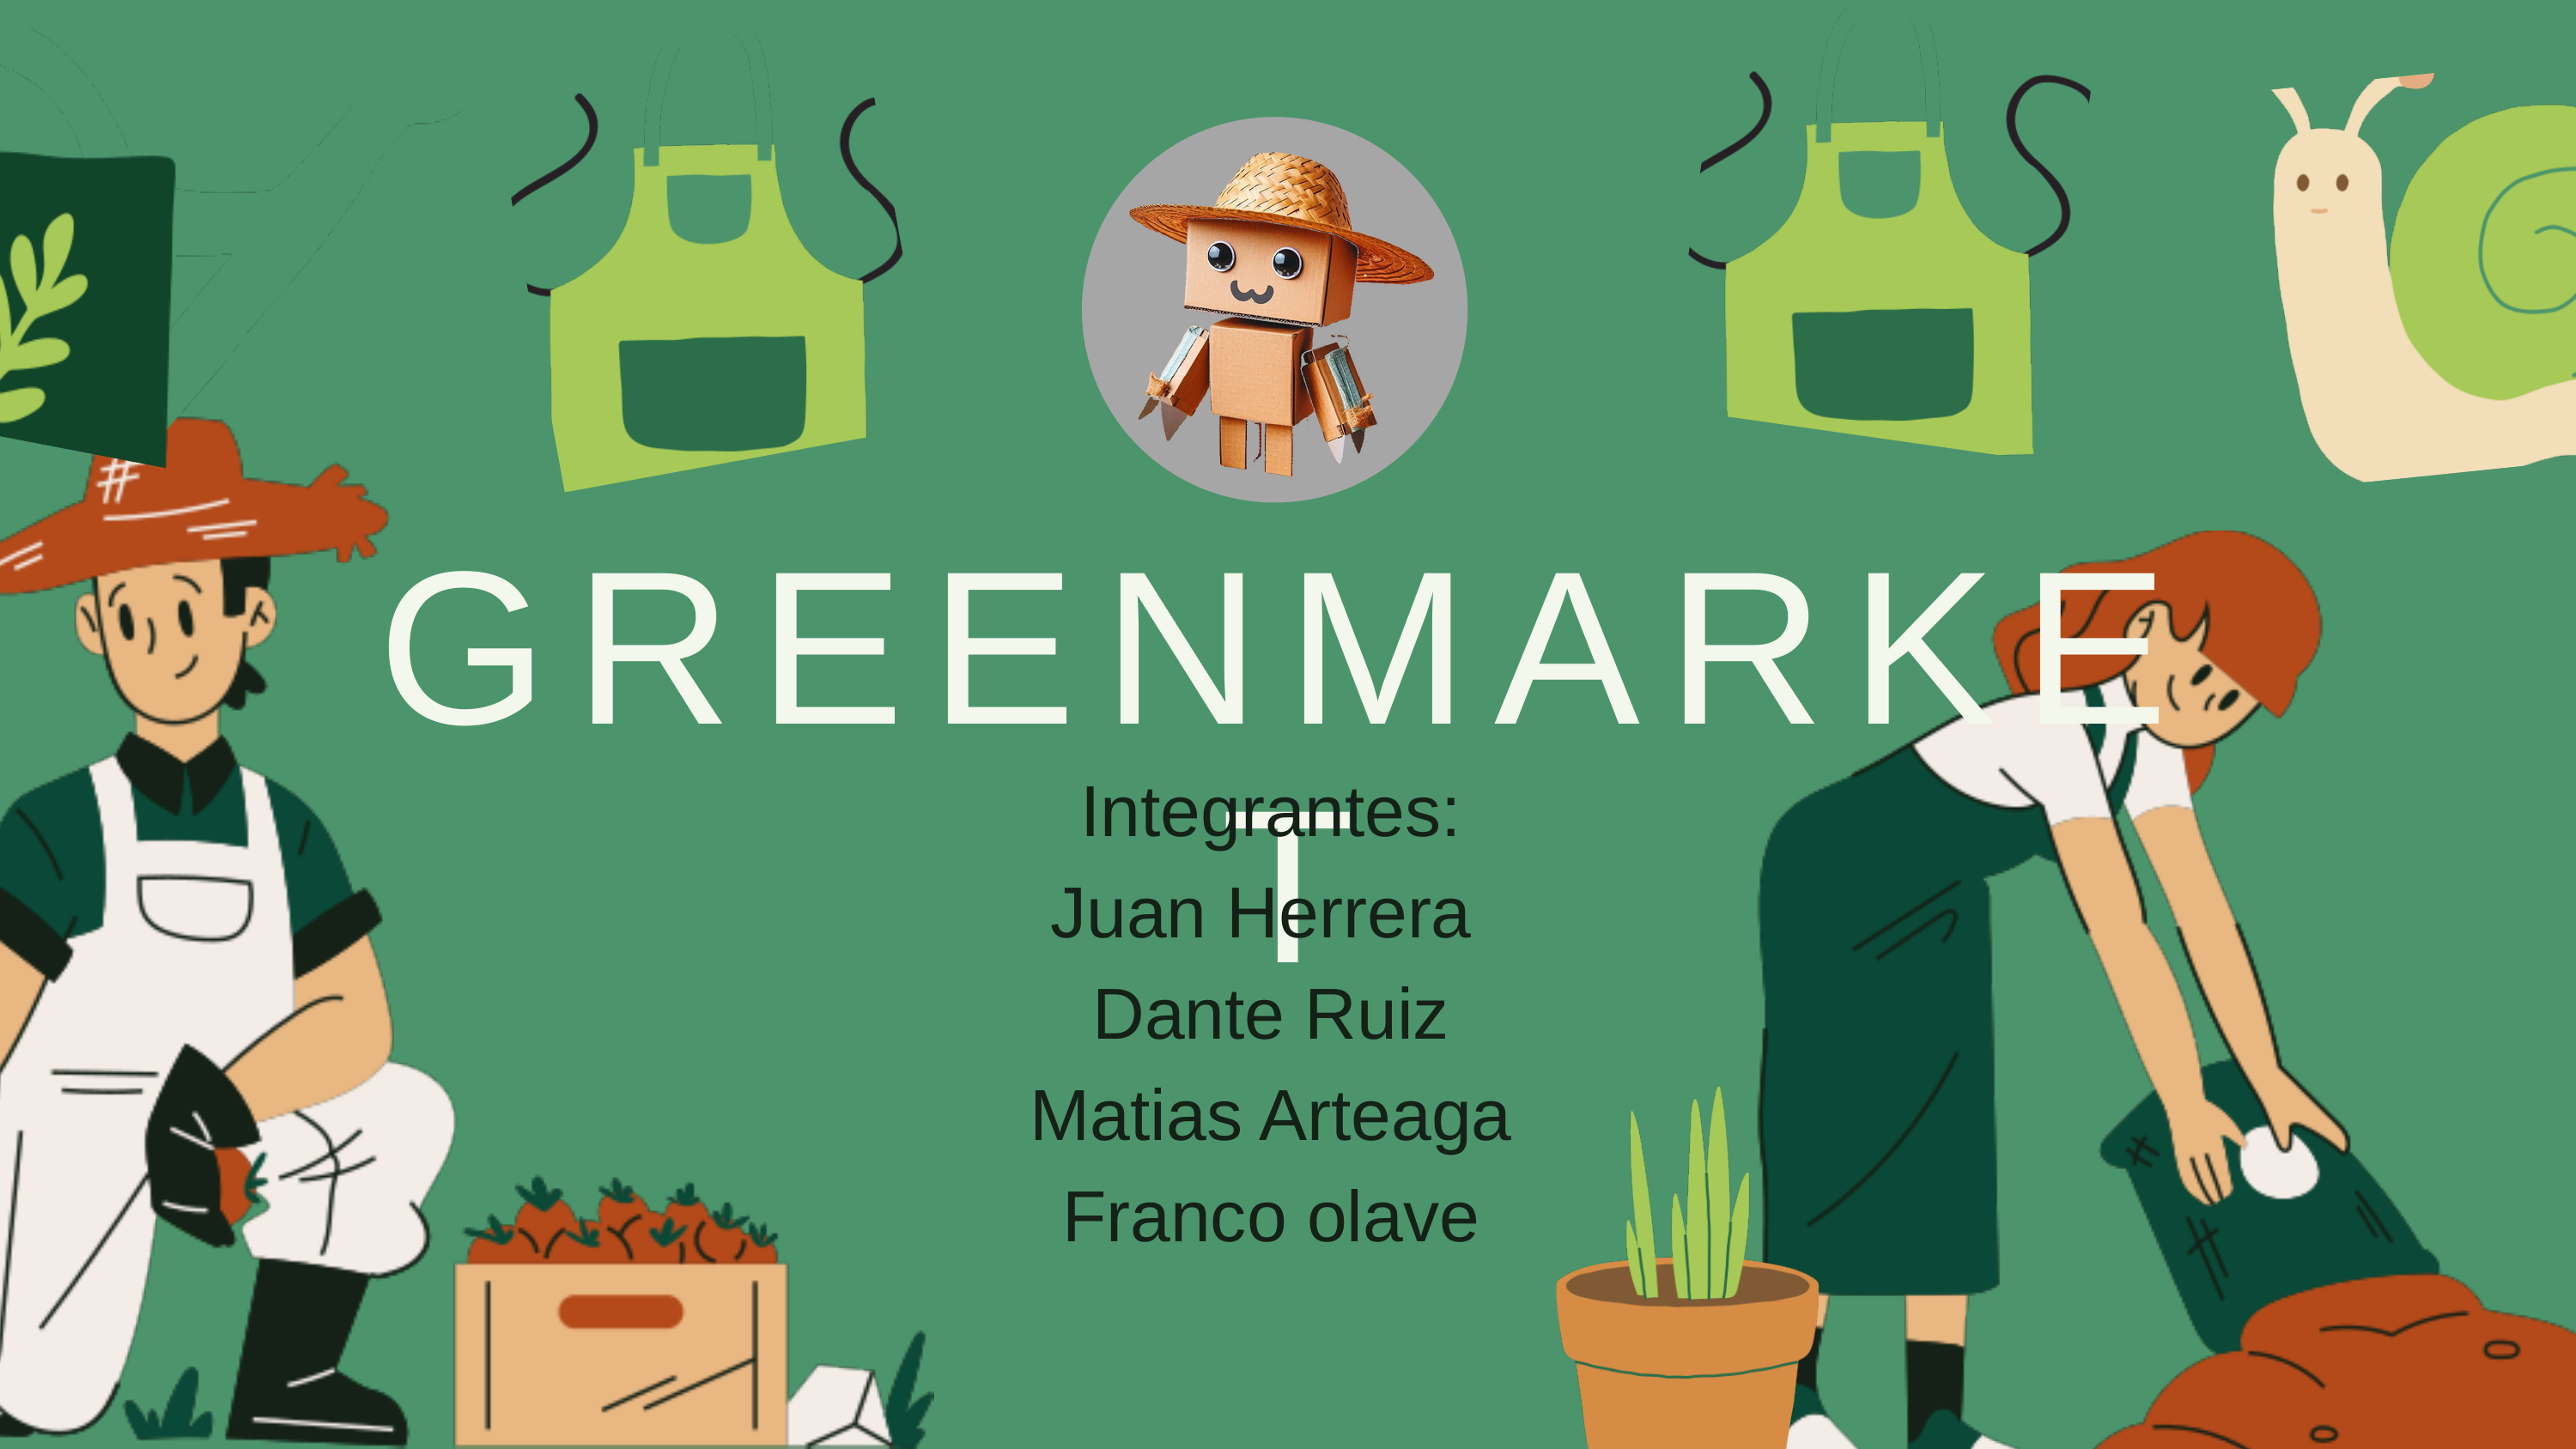

GREENMARKET

Integrantes:
Juan Herrera
Dante Ruiz
Matias Arteaga
Franco olave